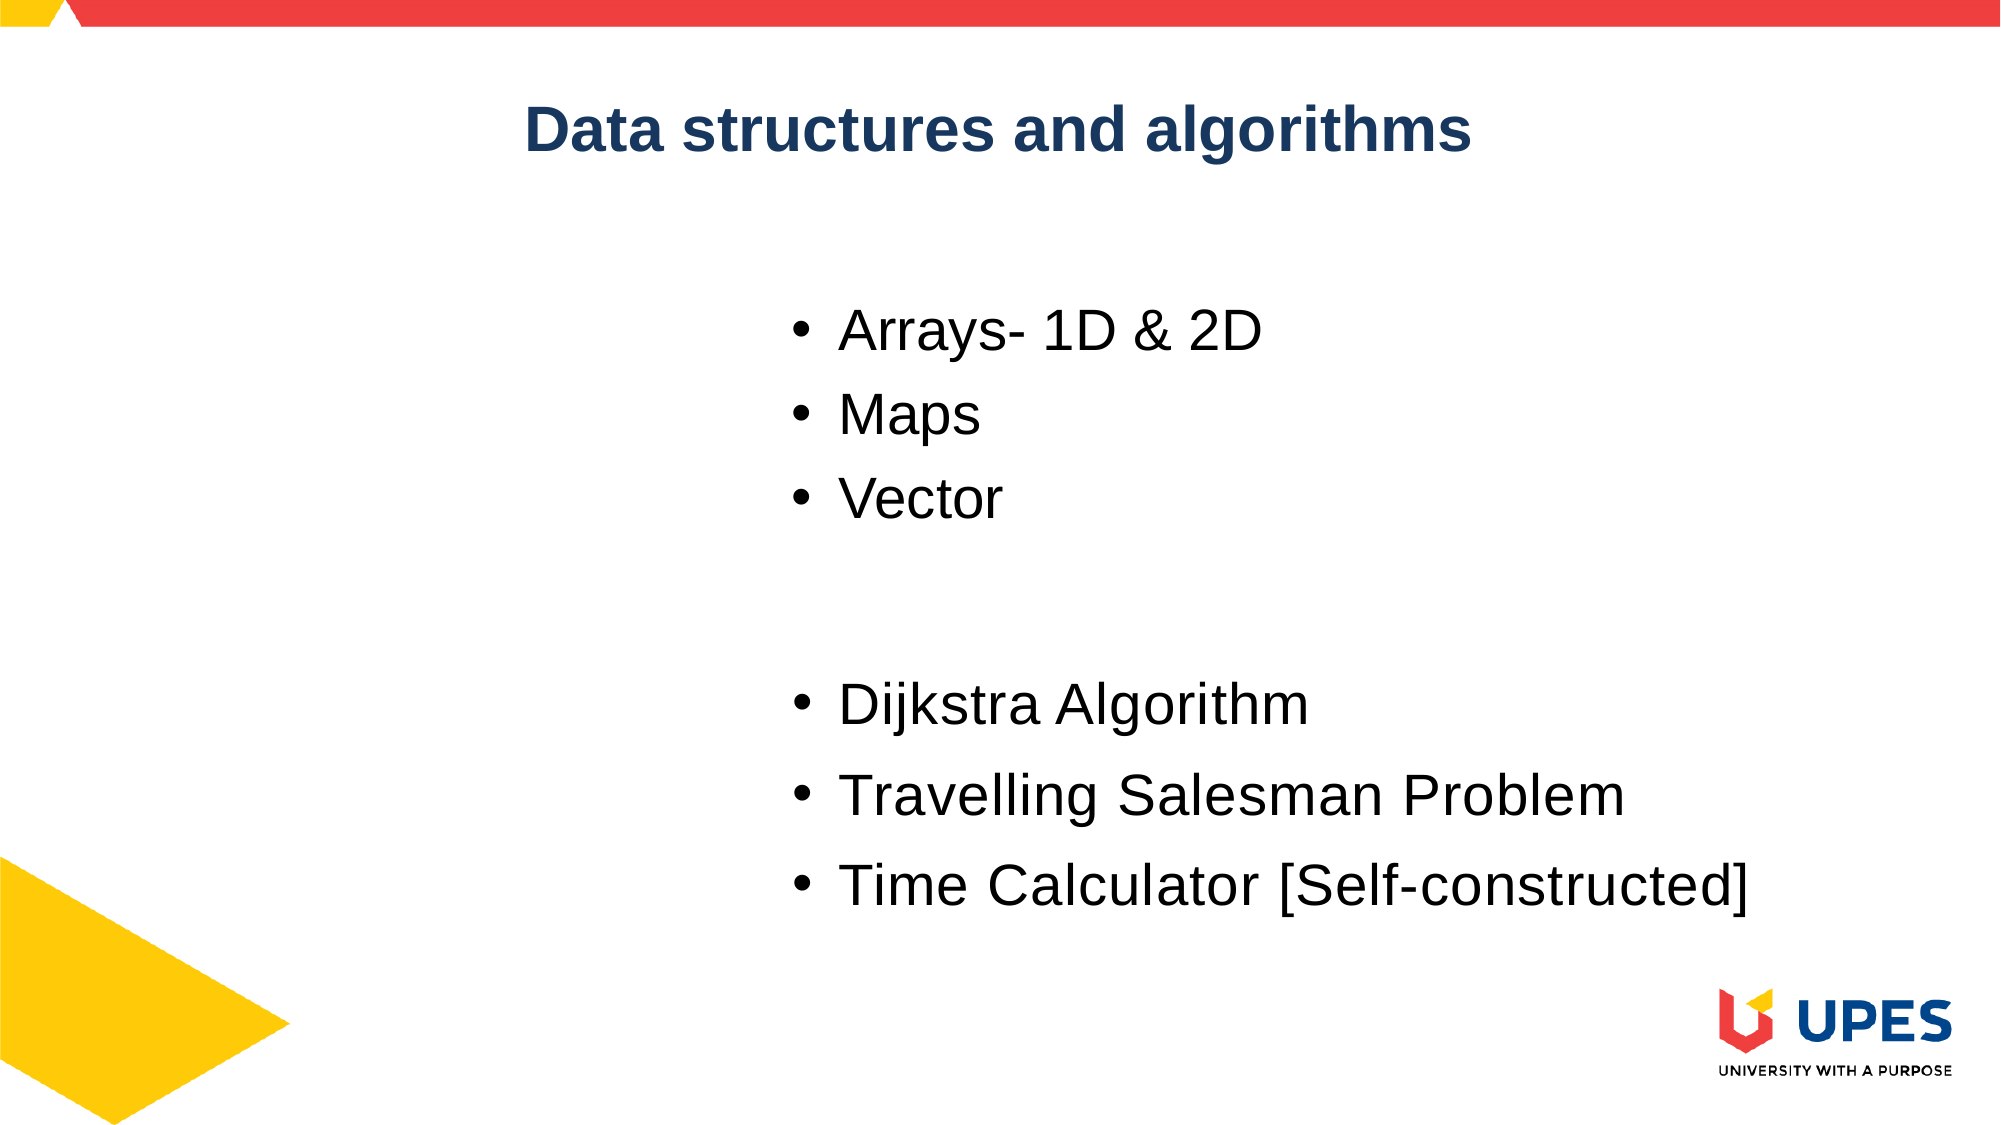

Data structures and algorithms
Arrays- 1D & 2D
Maps
Vector
Dijkstra Algorithm
Travelling Salesman Problem
Time Calculator [Self-constructed]